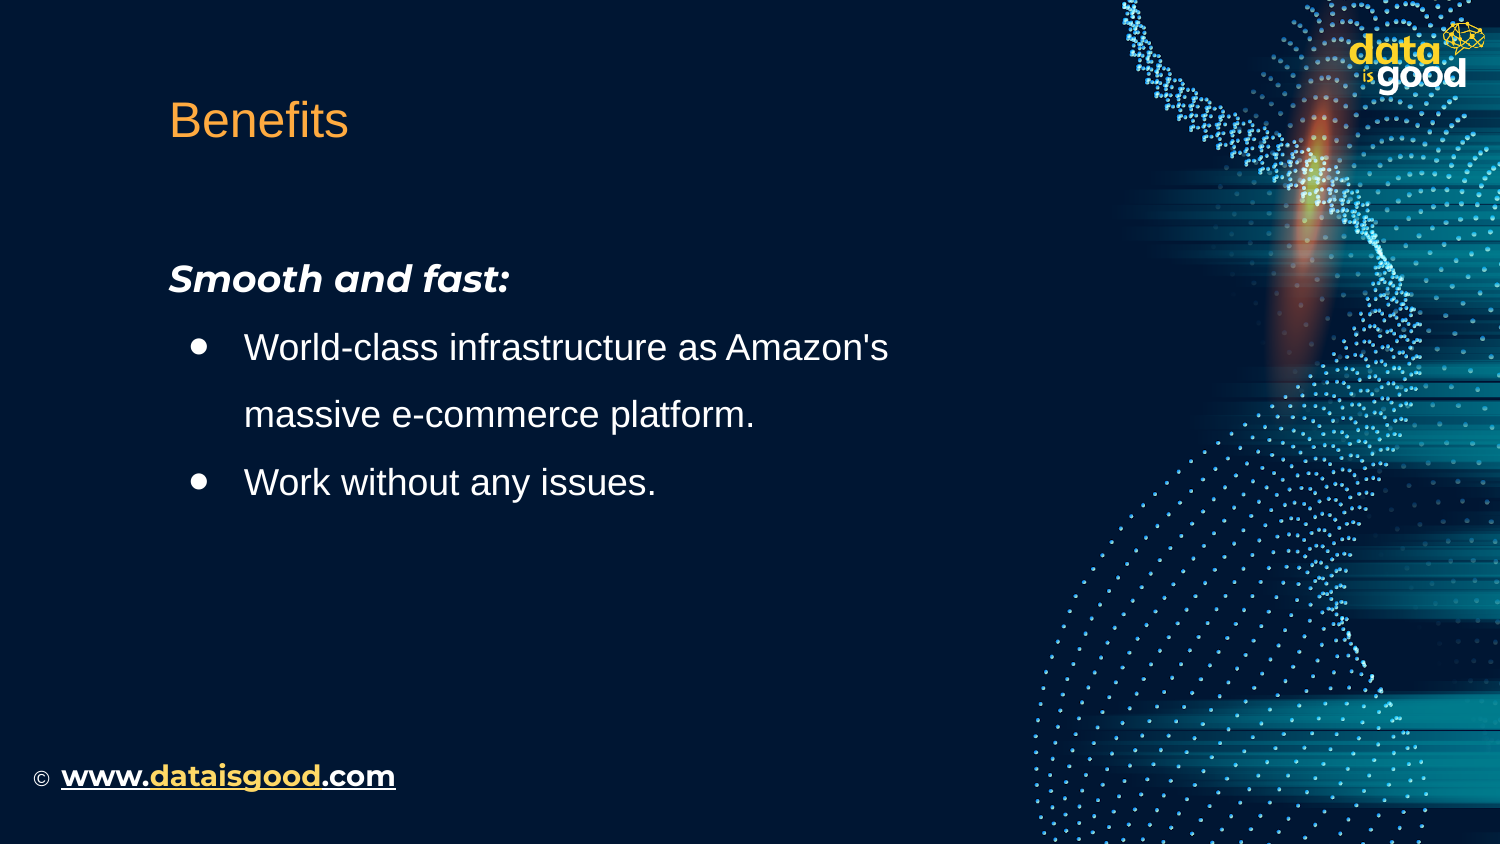

# Benefits
Smooth and fast:
World-class infrastructure as Amazon's massive e-commerce platform.
Work without any issues.